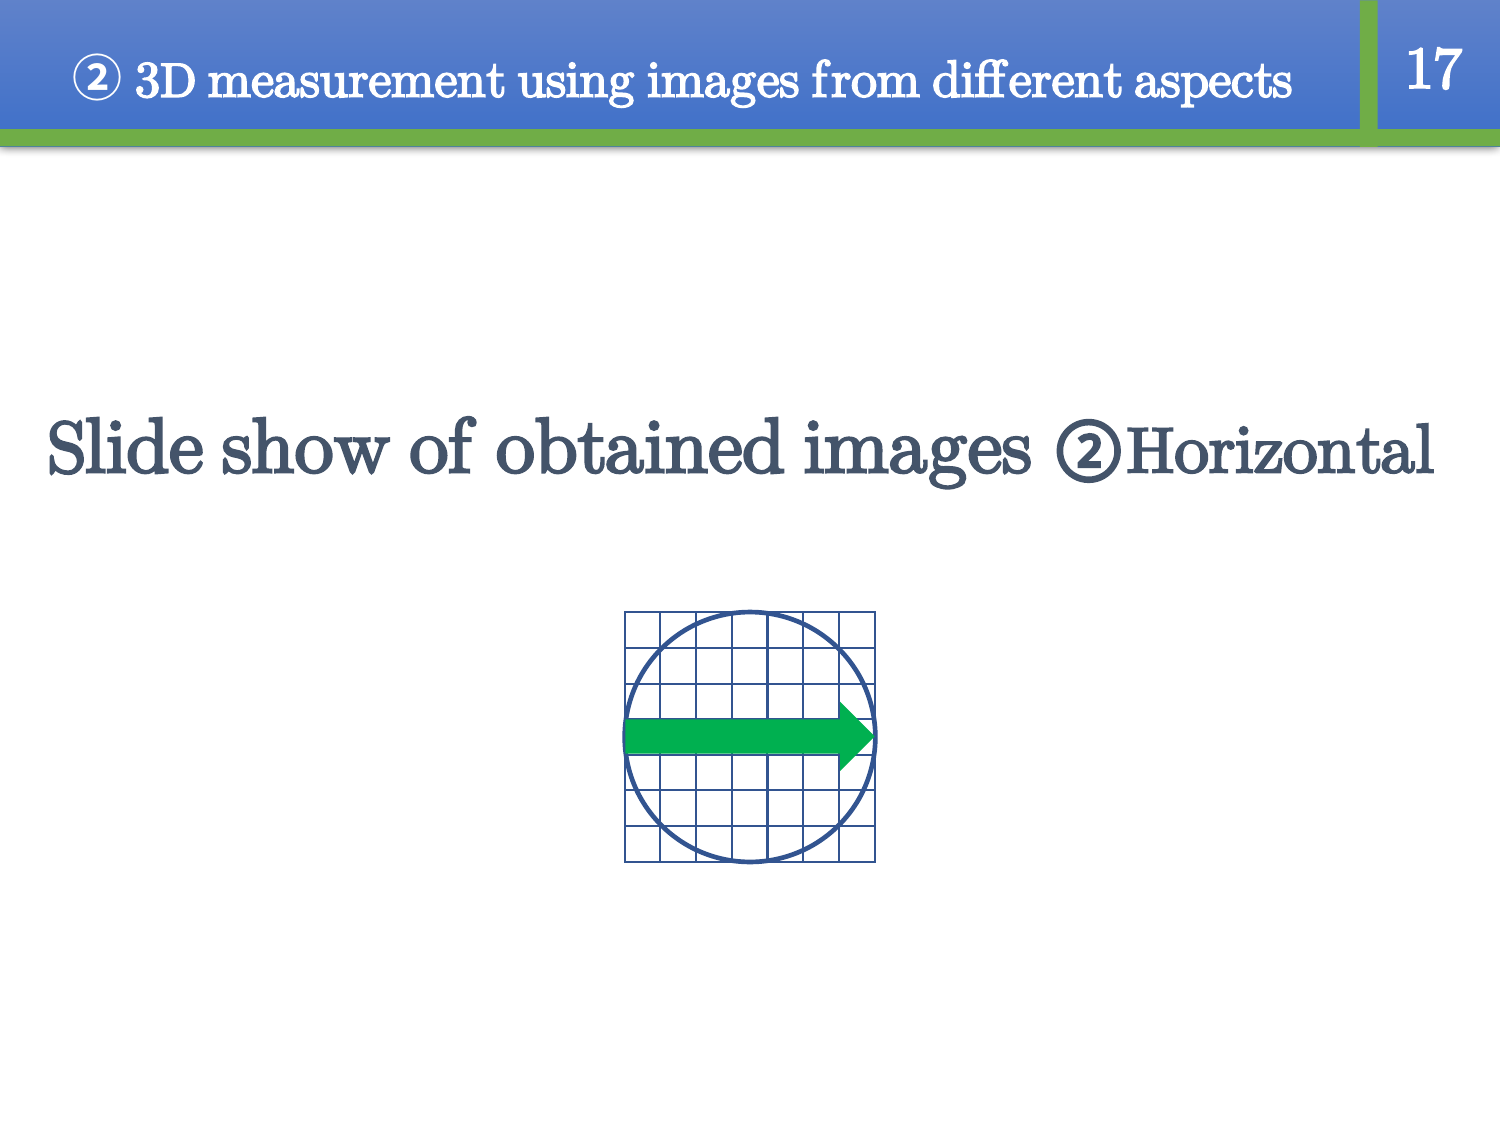

②3D measurement using images from different aspects
17

Slide show of obtained images ②Horizontal